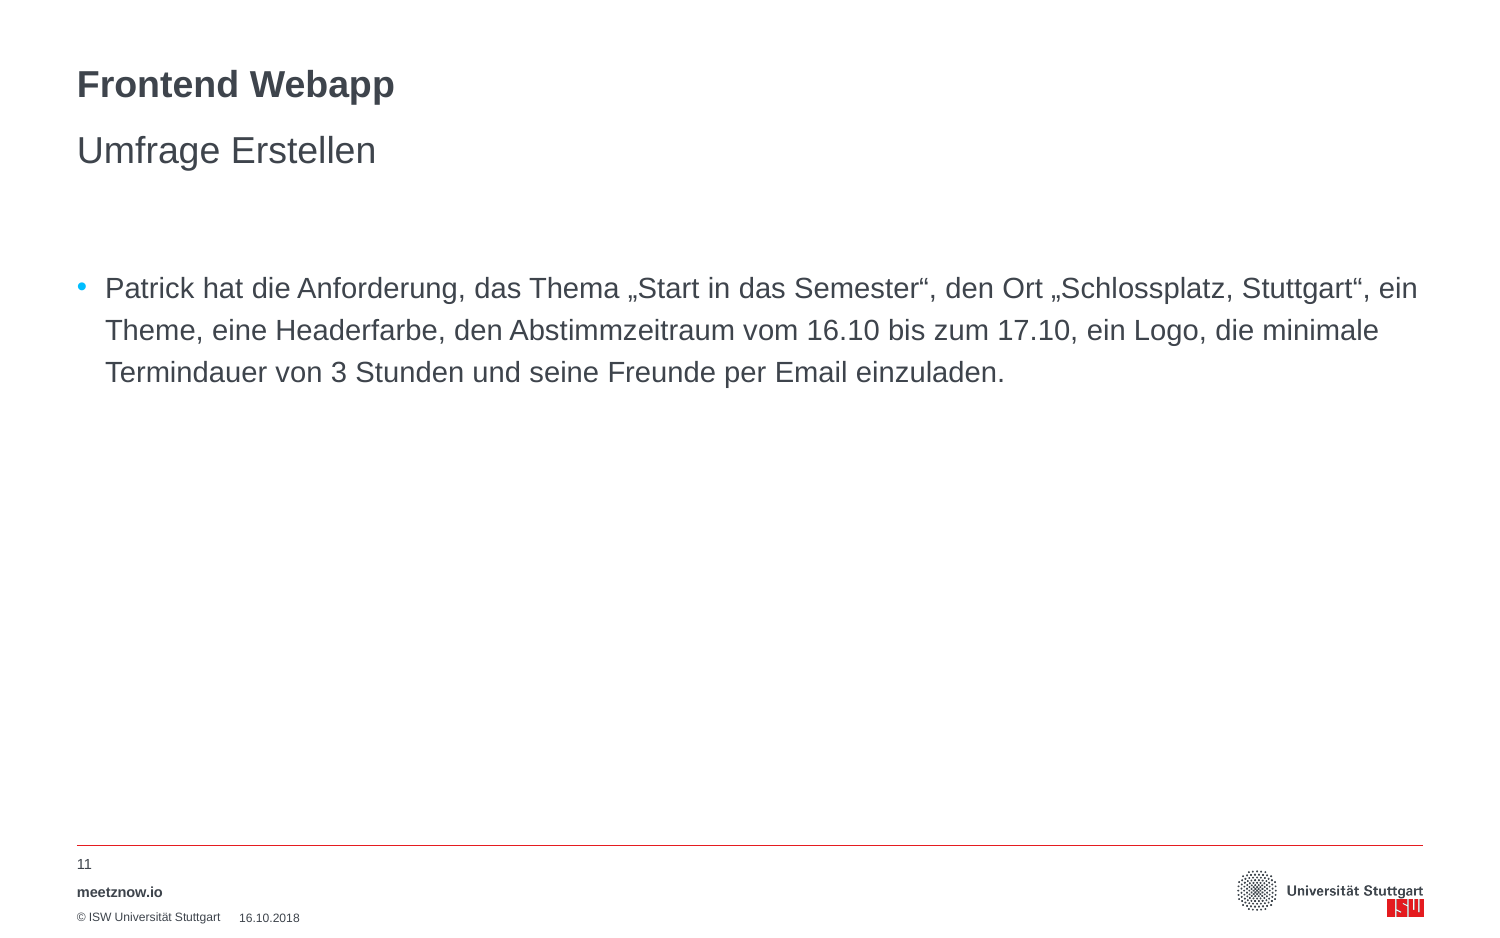

# Frontend Webapp
Umfrage Erstellen
Patrick hat die Anforderung, das Thema „Start in das Semester“, den Ort „Schlossplatz, Stuttgart“, ein Theme, eine Headerfarbe, den Abstimmzeitraum vom 16.10 bis zum 17.10, ein Logo, die minimale Termindauer von 3 Stunden und seine Freunde per Email einzuladen.
11
meetznow.io
16.10.2018